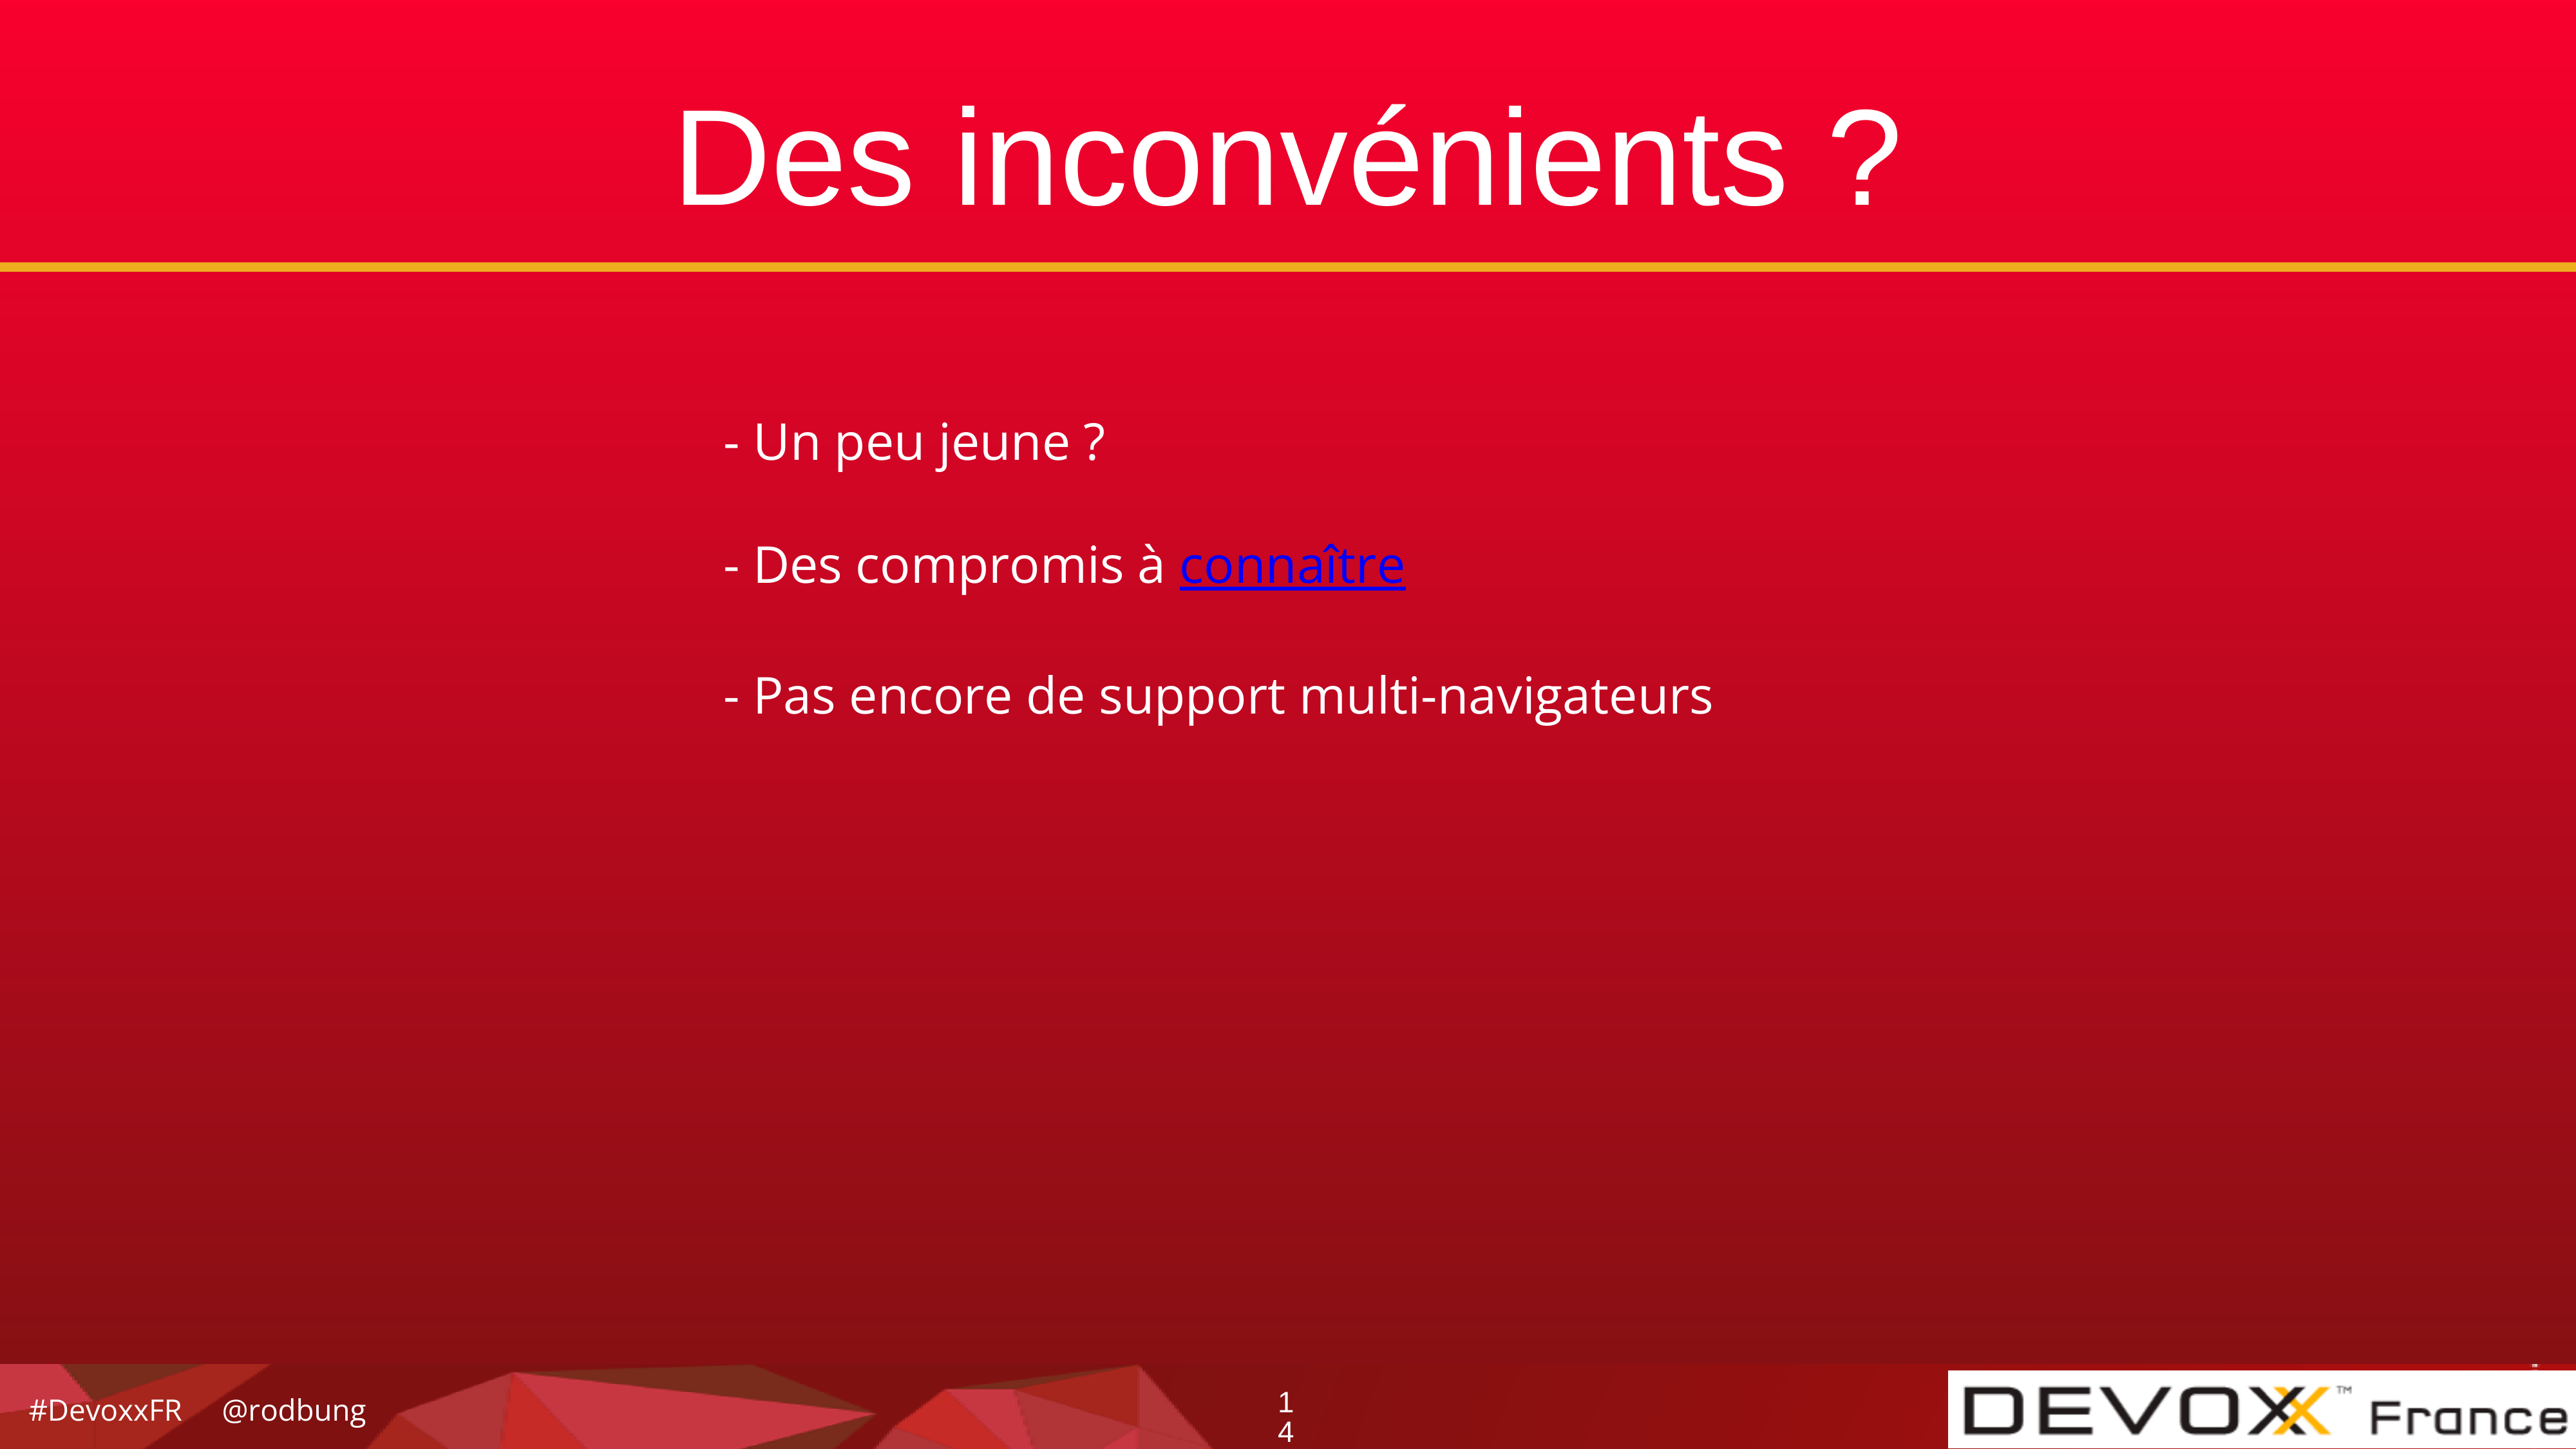

# Des inconvénients ?

  - Un peu jeune ?
  - Des compromis à connaître
  - Pas encore de support multi-navigateurs

14